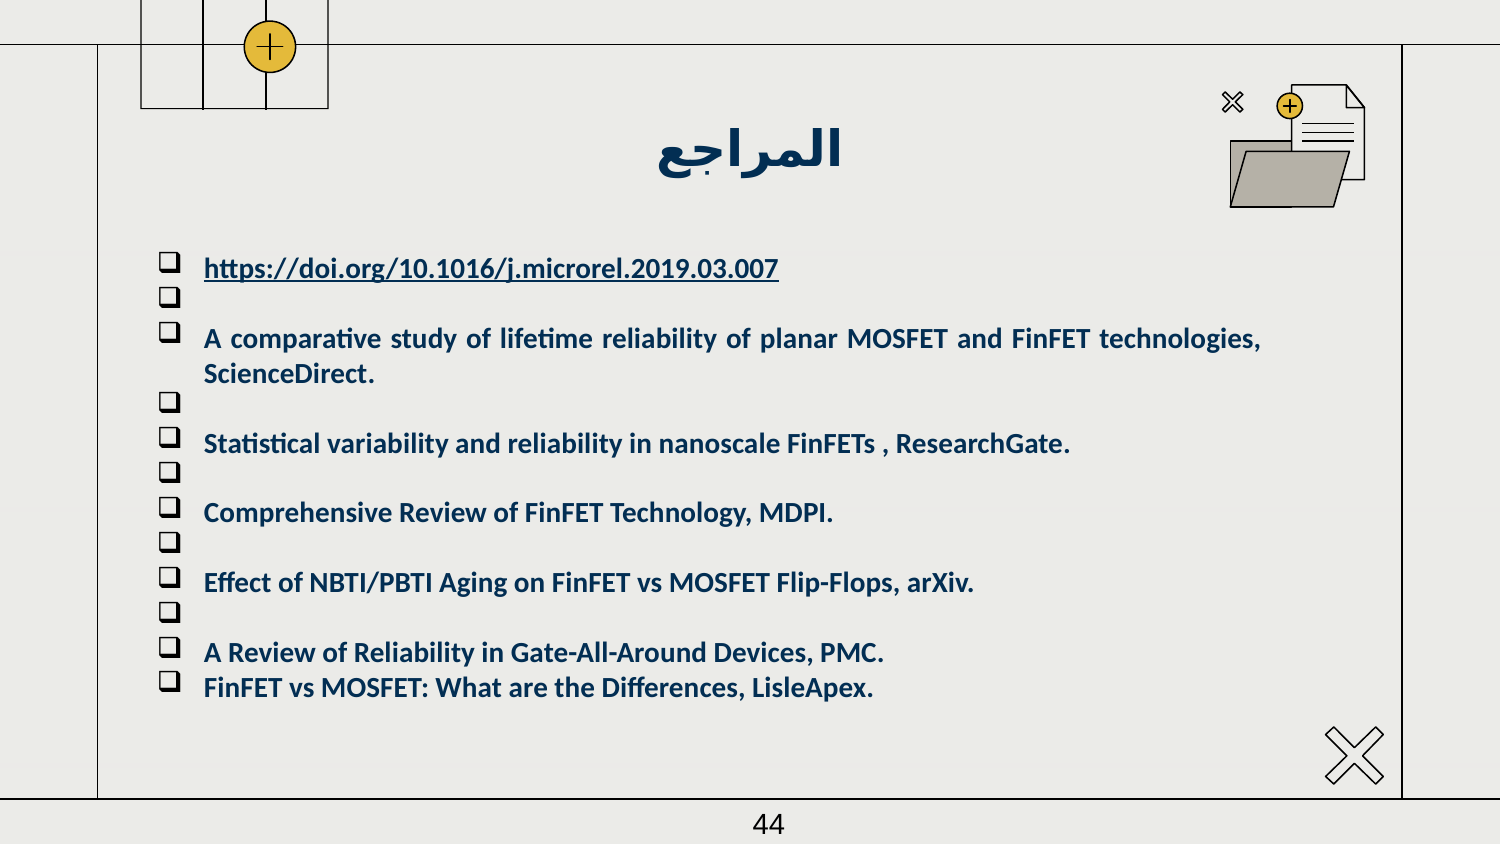

# المراجع
https://doi.org/10.1016/j.microrel.2019.03.007

A comparative study of lifetime reliability of planar MOSFET and FinFET technologies, ScienceDirect.

Statistical variability and reliability in nanoscale FinFETs , ResearchGate.

Comprehensive Review of FinFET Technology, MDPI.

Effect of NBTI/PBTI Aging on FinFET vs MOSFET Flip-Flops, arXiv.

A Review of Reliability in Gate-All-Around Devices, PMC.
FinFET vs MOSFET: What are the Differences, LisleApex.
44